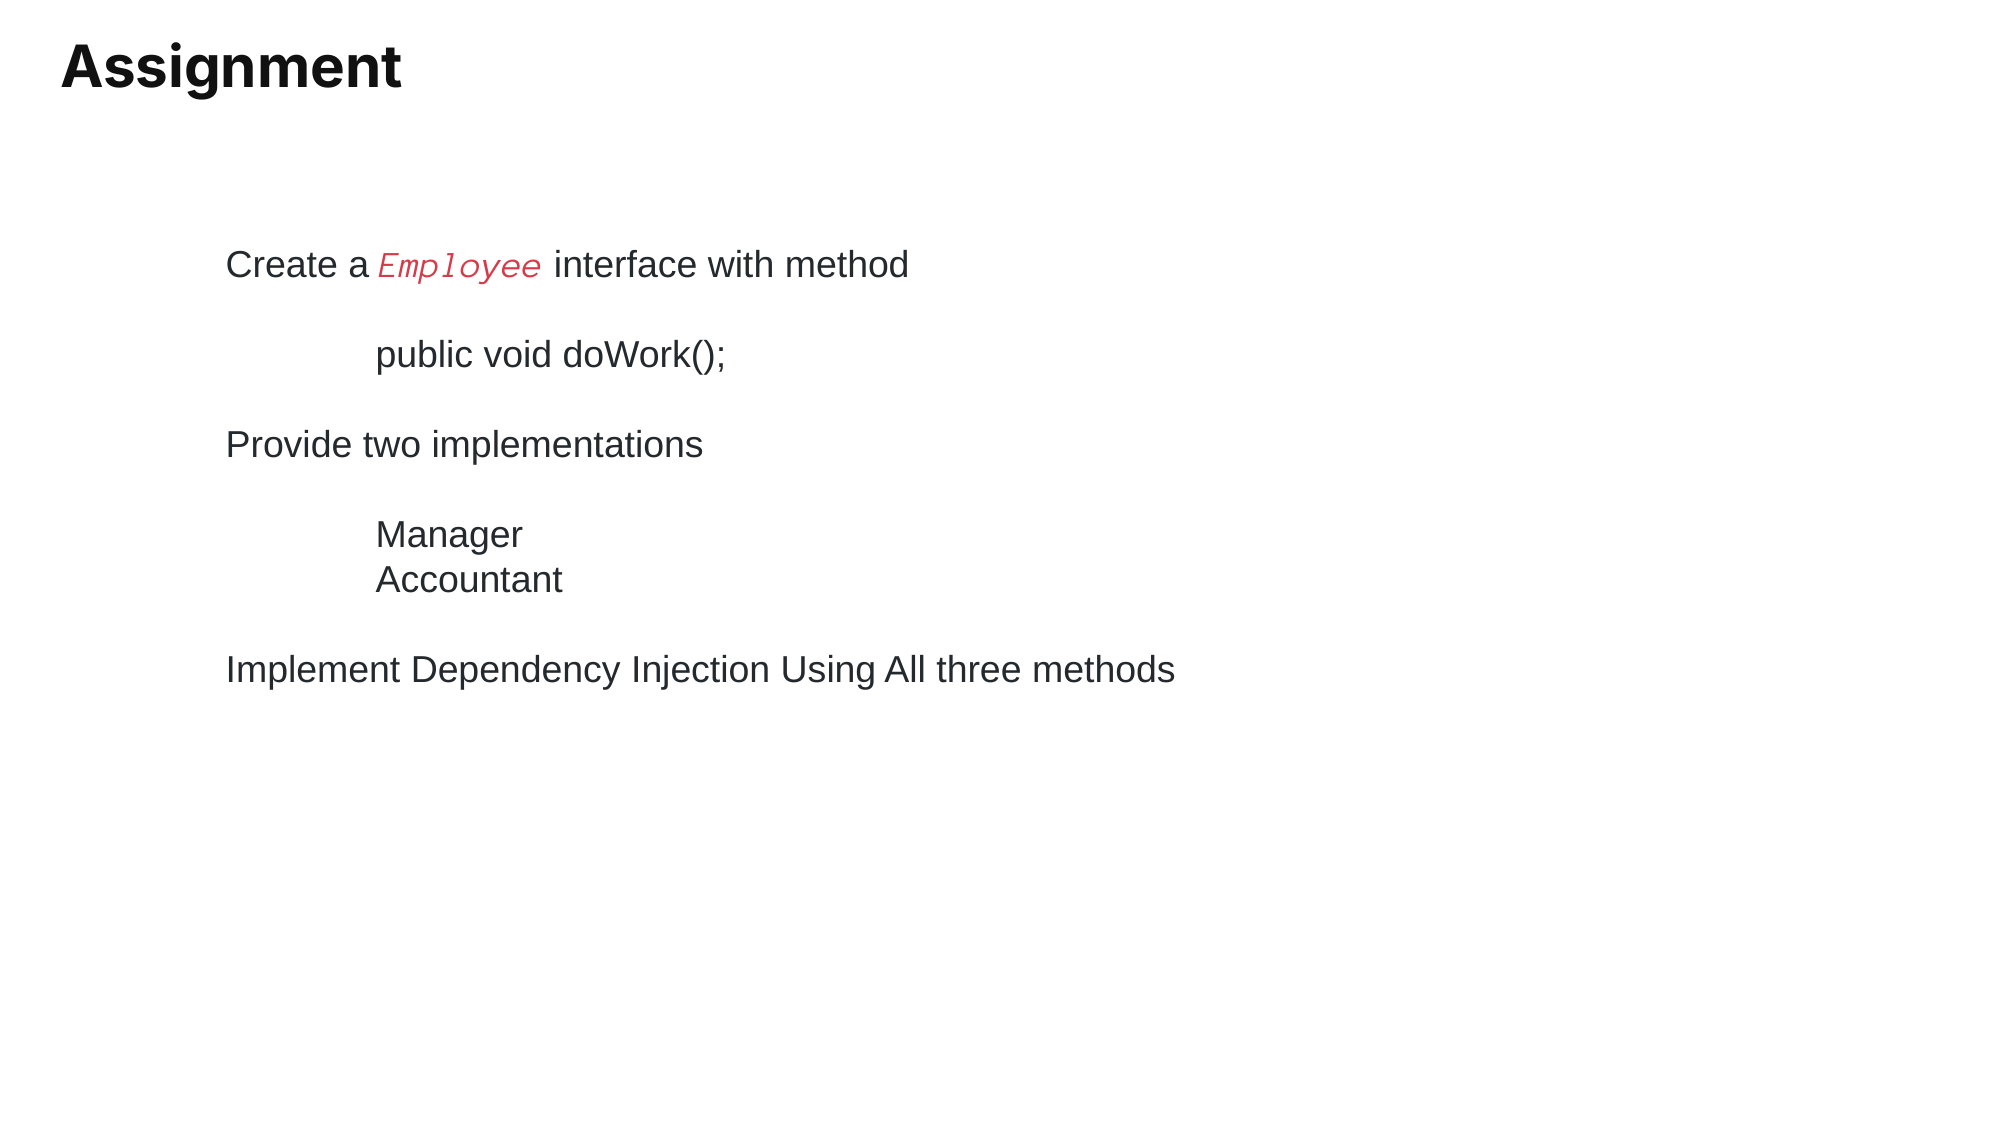

Assignment
Create a Employee interface with method

	public void doWork();

Provide two implementations

	Manager
	Accountant

Implement Dependency Injection Using All three methods